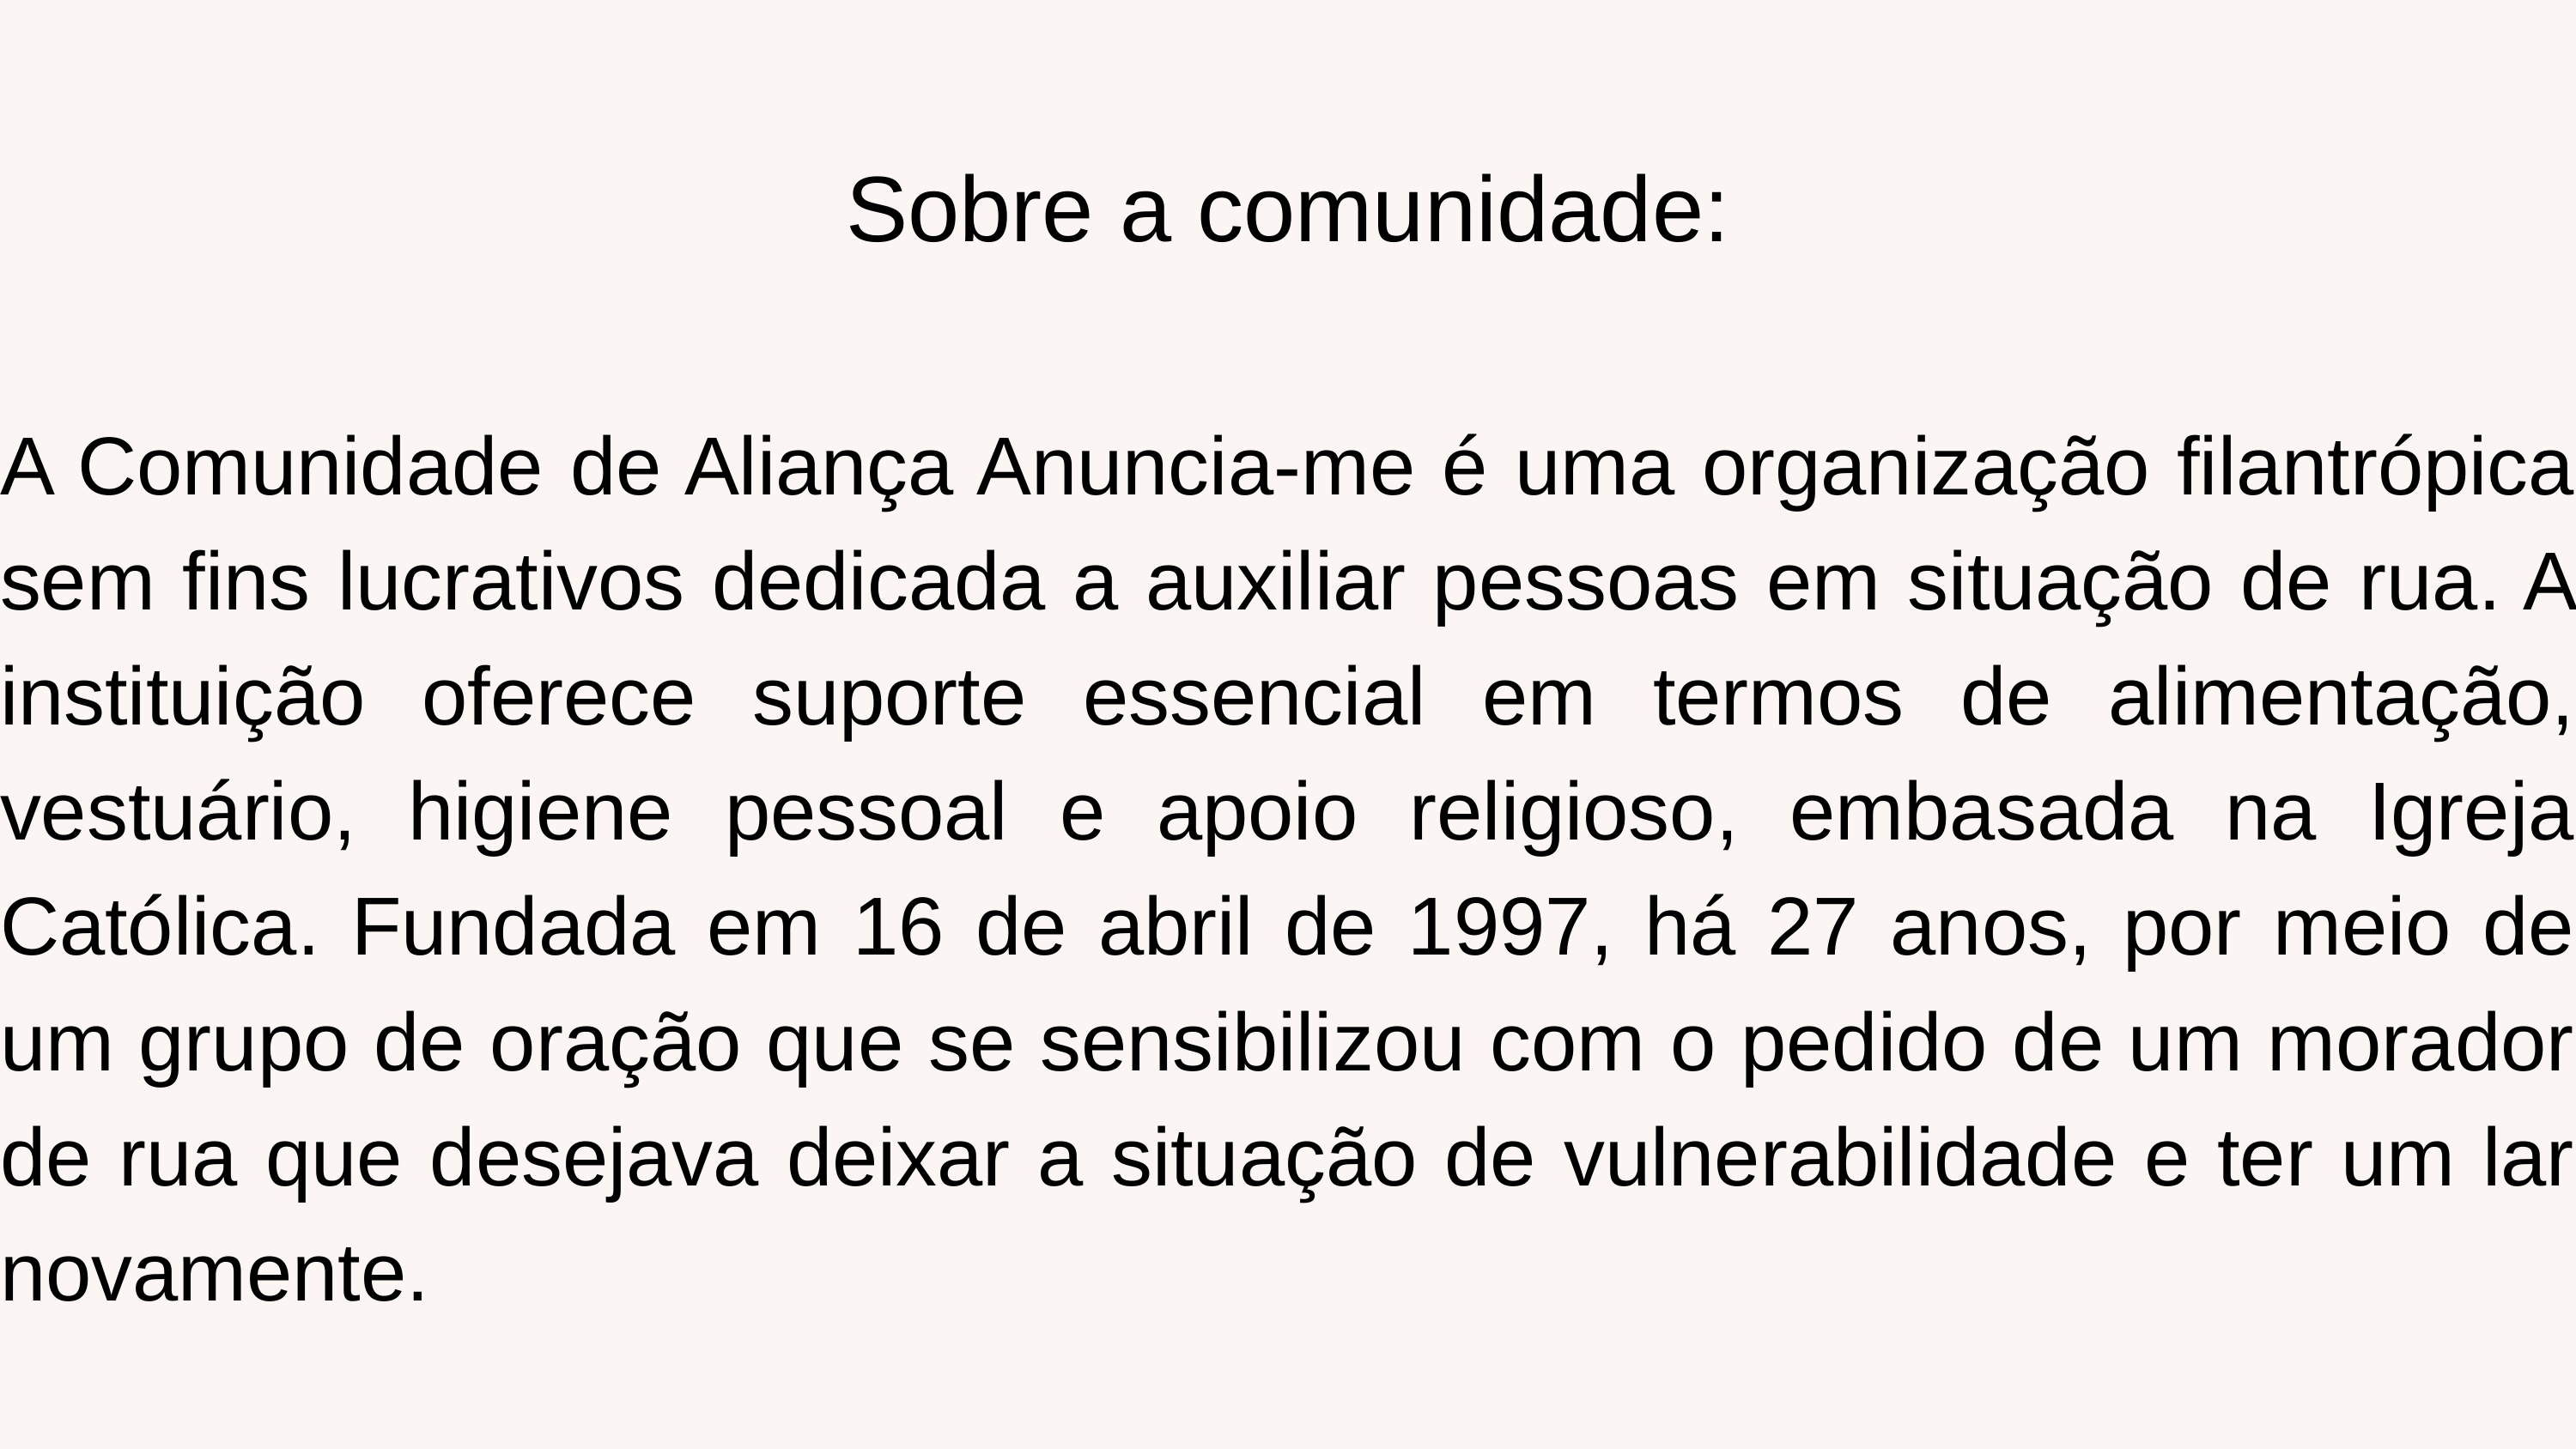

Sobre a comunidade:
A Comunidade de Aliança Anuncia-me é uma organização filantrópica sem fins lucrativos dedicada a auxiliar pessoas em situação de rua. A instituição oferece suporte essencial em termos de alimentação, vestuário, higiene pessoal e apoio religioso, embasada na Igreja Católica. Fundada em 16 de abril de 1997, há 27 anos, por meio de um grupo de oração que se sensibilizou com o pedido de um morador de rua que desejava deixar a situação de vulnerabilidade e ter um lar novamente.